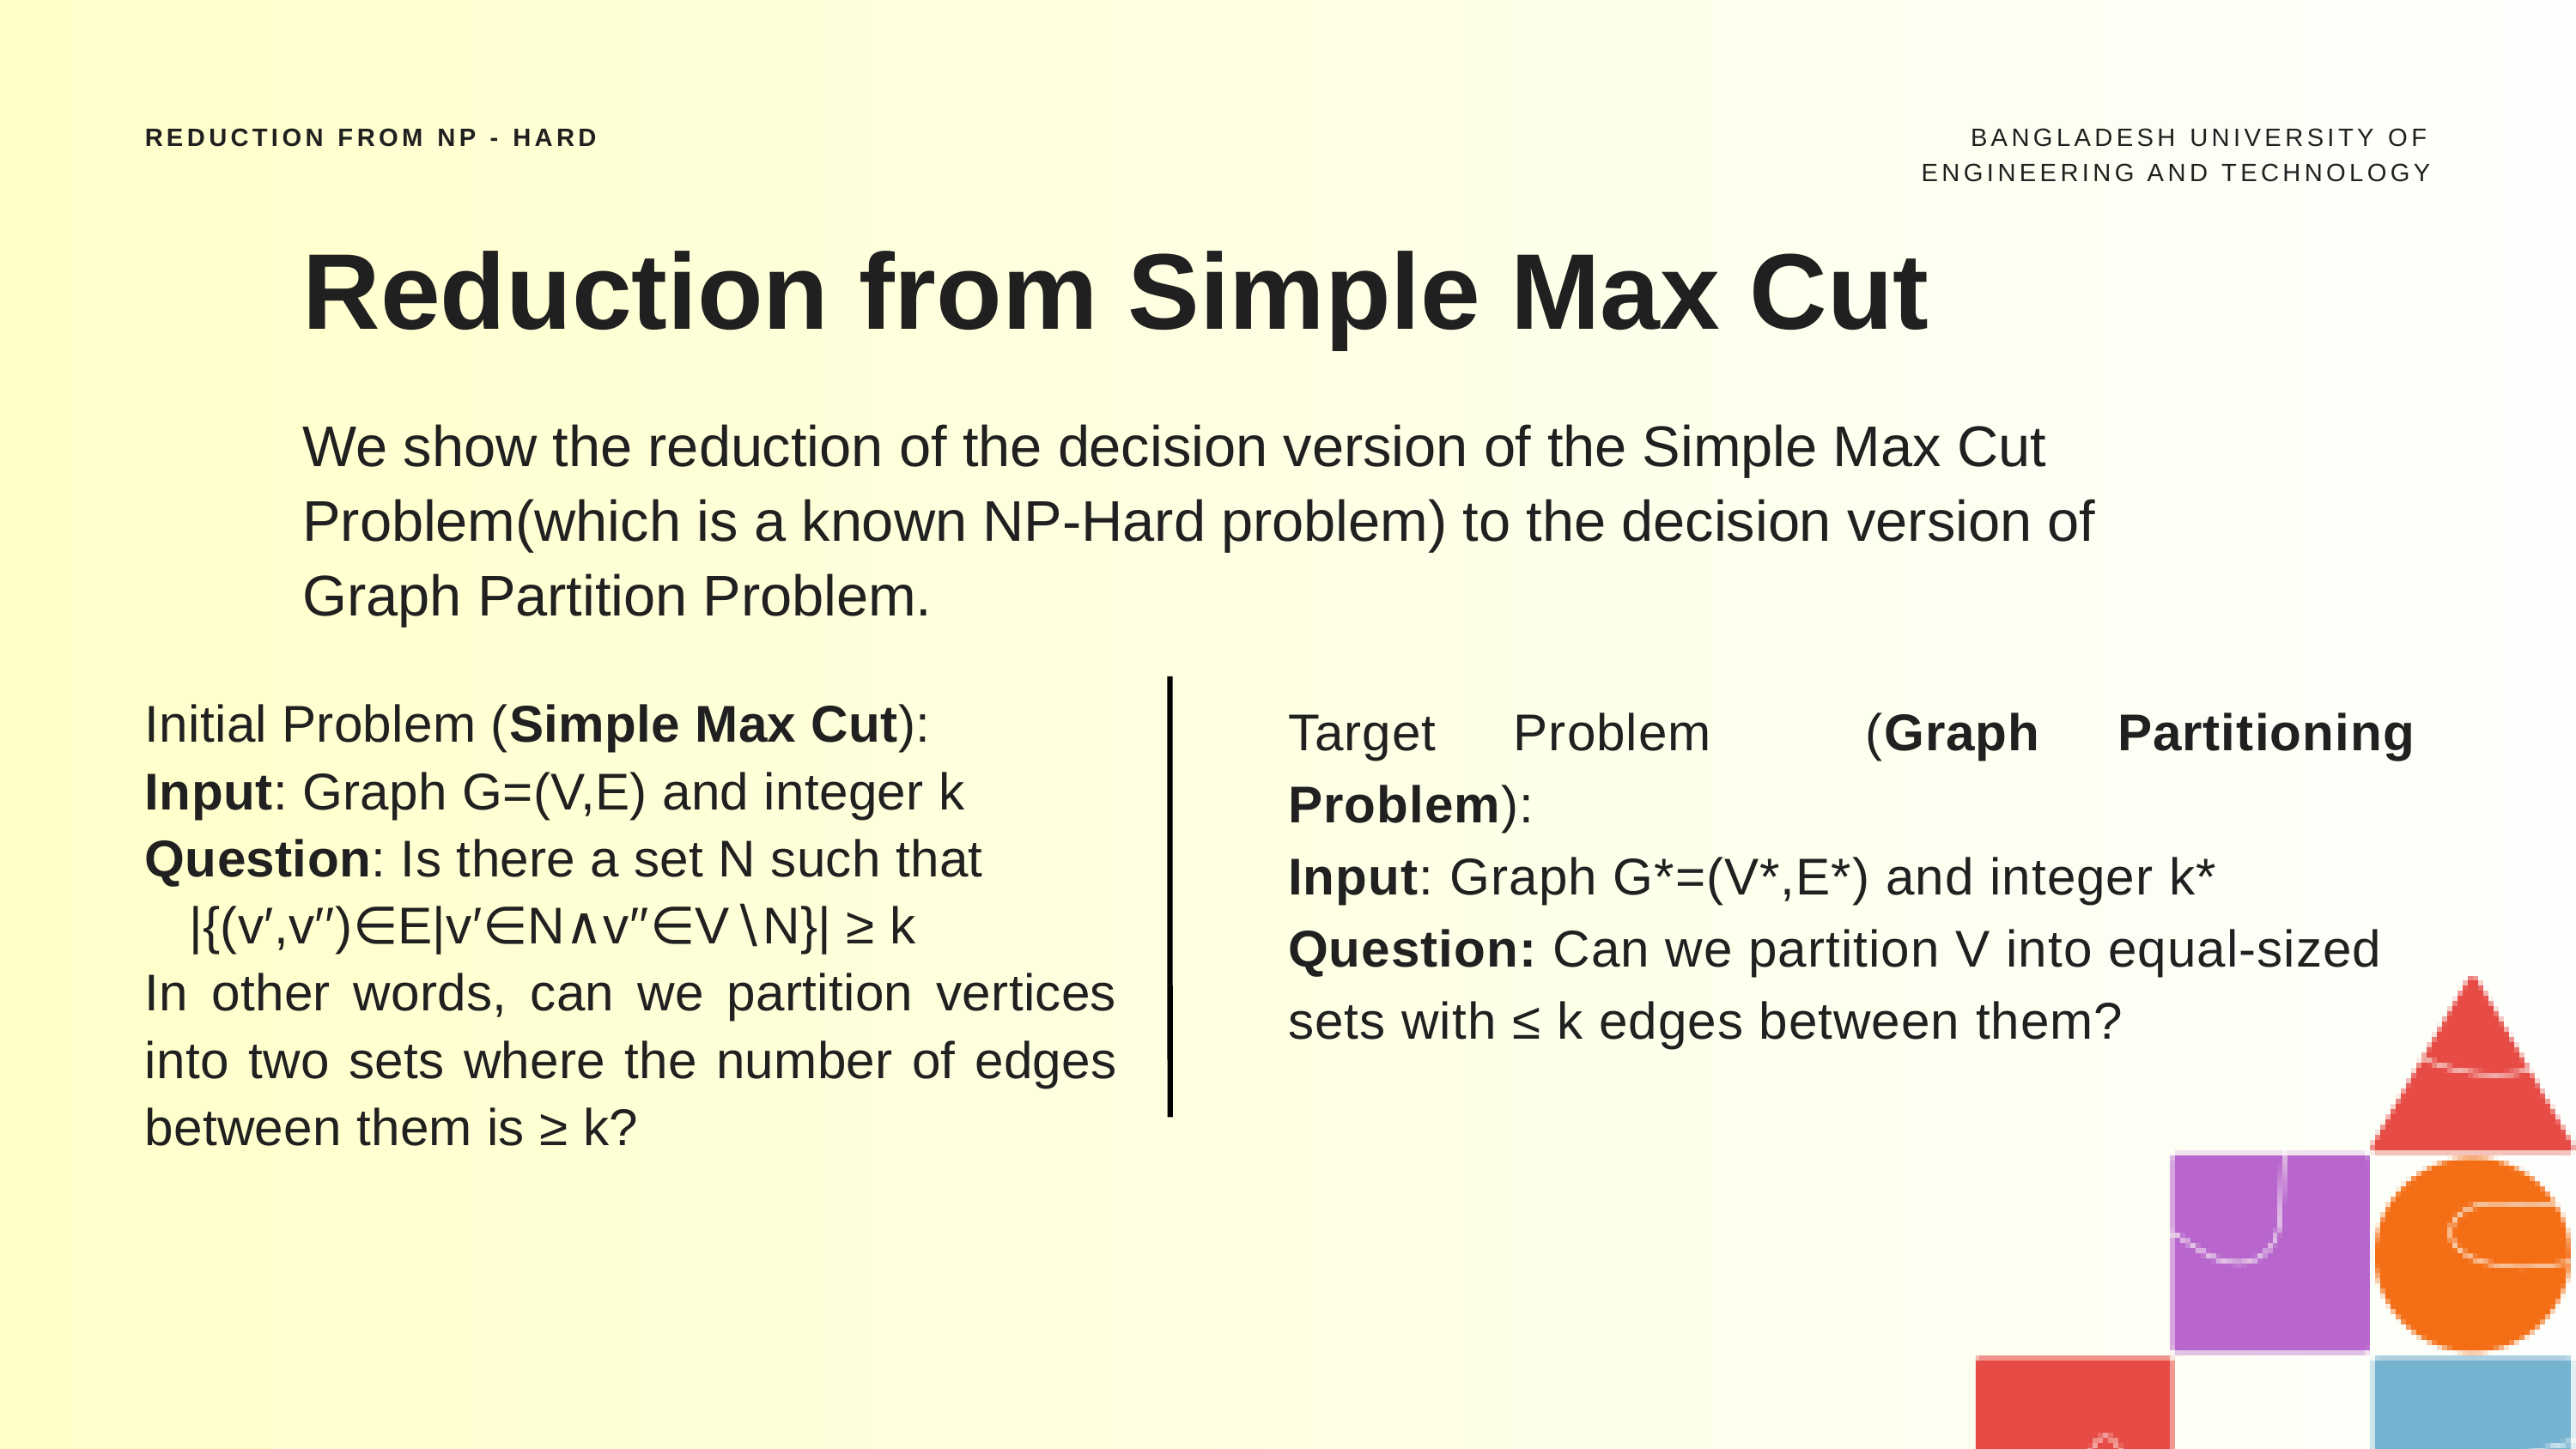

REDUCTION FROM NP - HARD
BANGLADESH UNIVERSITY OF ENGINEERING AND TECHNOLOGY
Reduction from Simple Max Cut
We show the reduction of the decision version of the Simple Max Cut Problem(which is a known NP-Hard problem) to the decision version of Graph Partition Problem.

Initial Problem (Simple Max Cut):
Input: Graph G=(V,E) and integer k
Question: Is there a set N such that
   |{(v′,v′′)∈E|v′∈N∧v′′∈V∖N}| ≥ k
In other words, can we partition vertices into two sets where the number of edges between them is ≥ k?

Target Problem  (Graph Partitioning Problem):
Input: Graph G*=(V*,E*) and integer k*
Question: Can we partition V into equal-sized sets with ≤ k edges between them?